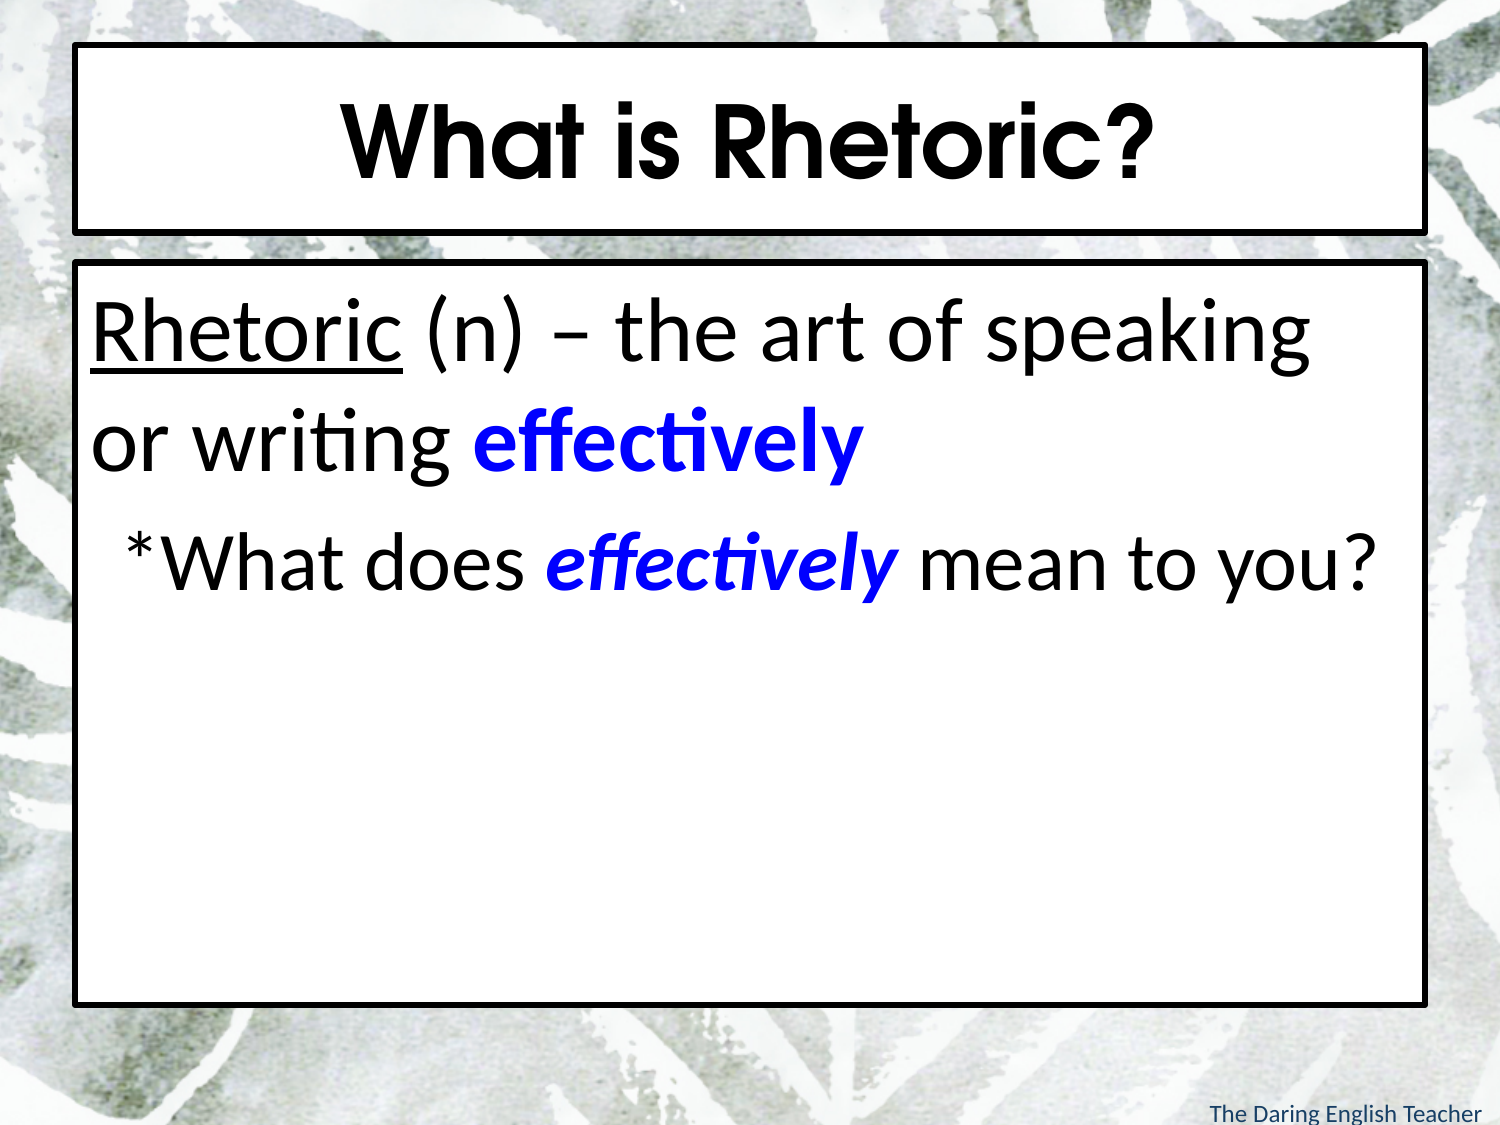

# What is Rhetoric?
Rhetoric (n) – the art of speaking or writing effectively
*What does effectively mean to you?